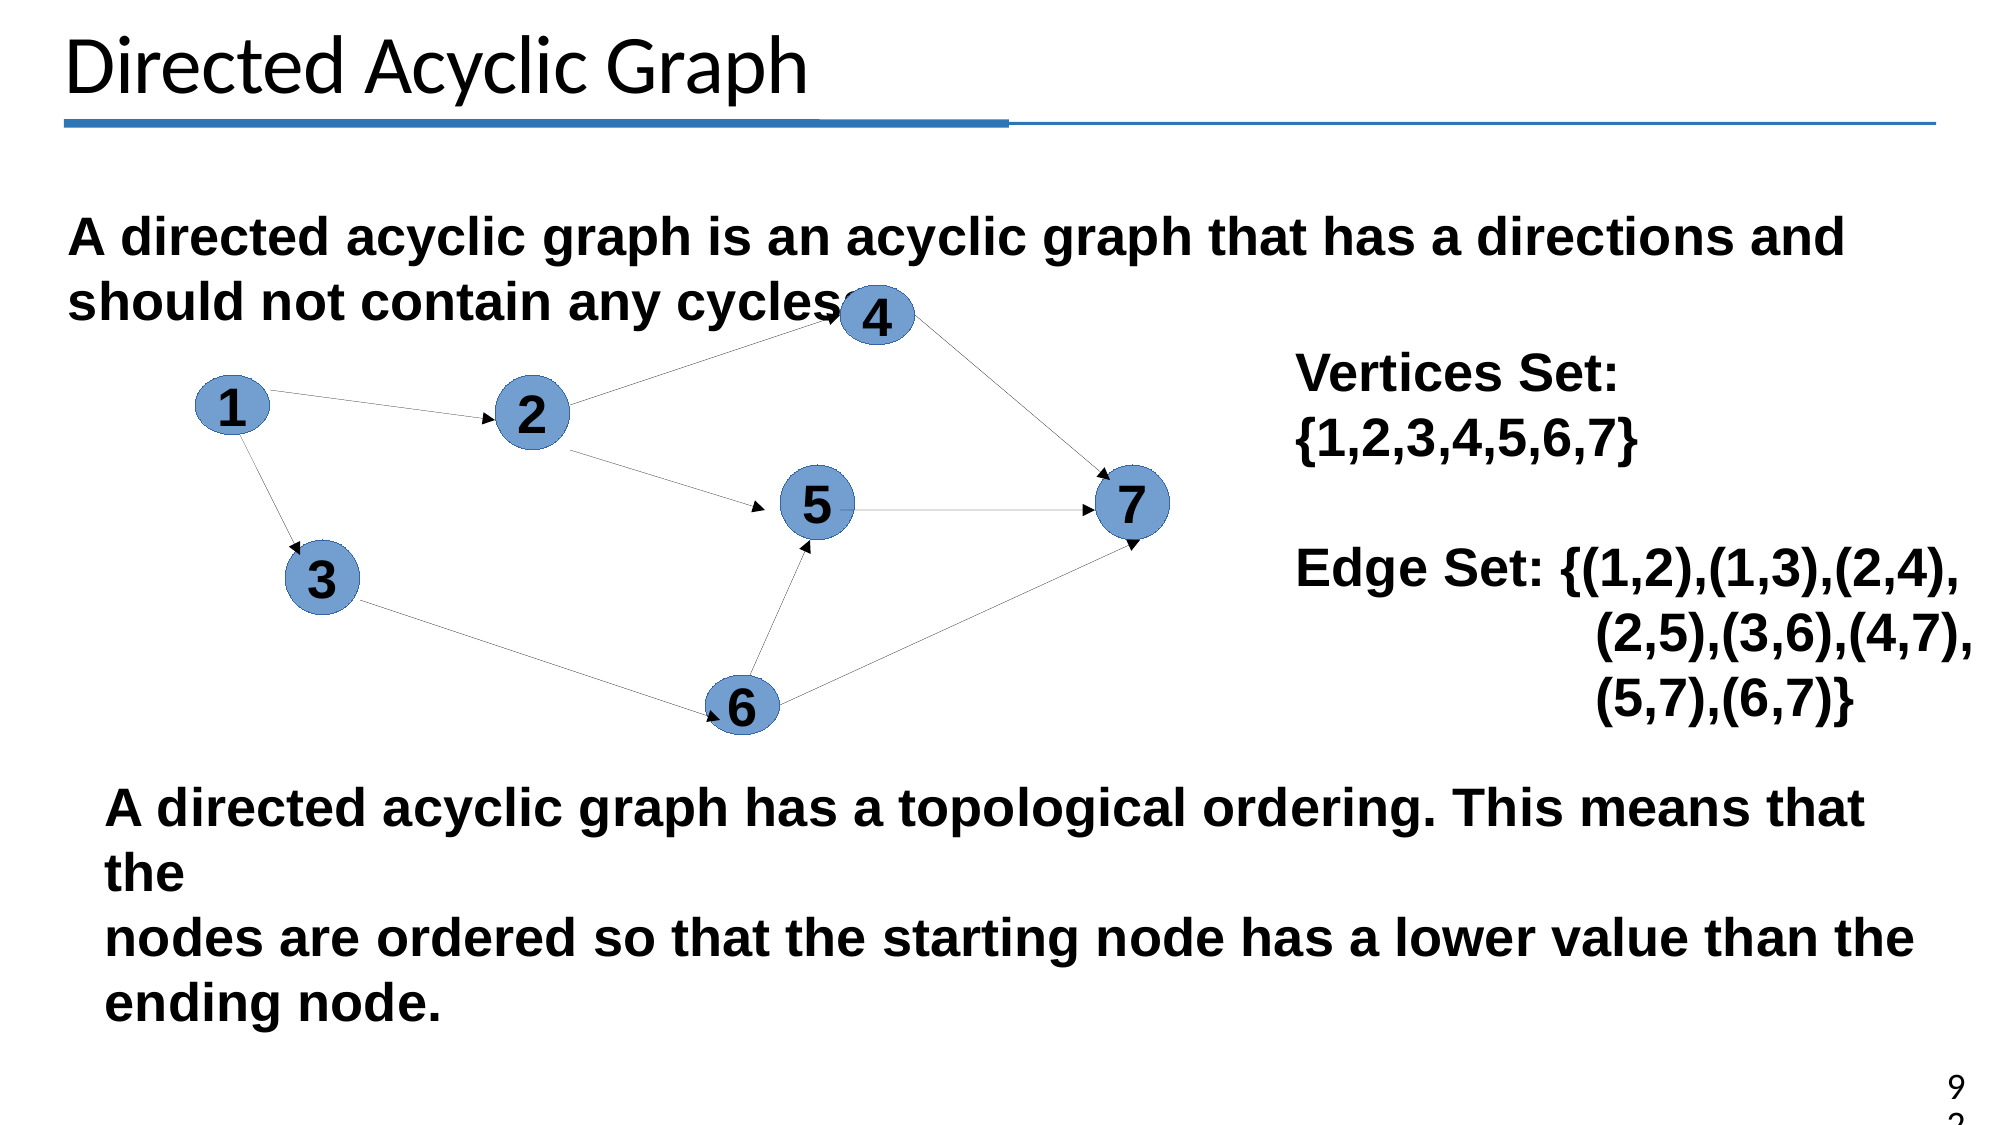

Directed Acyclic Graph

A directed acyclic graph is an acyclic graph that has a directions and should not contain any cycless.
4

Vertices Set: {1,2,3,4,5,6,7}

Edge Set: {(1,2),(1,3),(2,4),
                    (2,5),(3,6),(4,7),
                    (5,7),(6,7)}
1
2

5
7

3

6
A directed acyclic graph has a topological ordering. This means that the
nodes are ordered so that the starting node has a lower value than the
ending node.
92